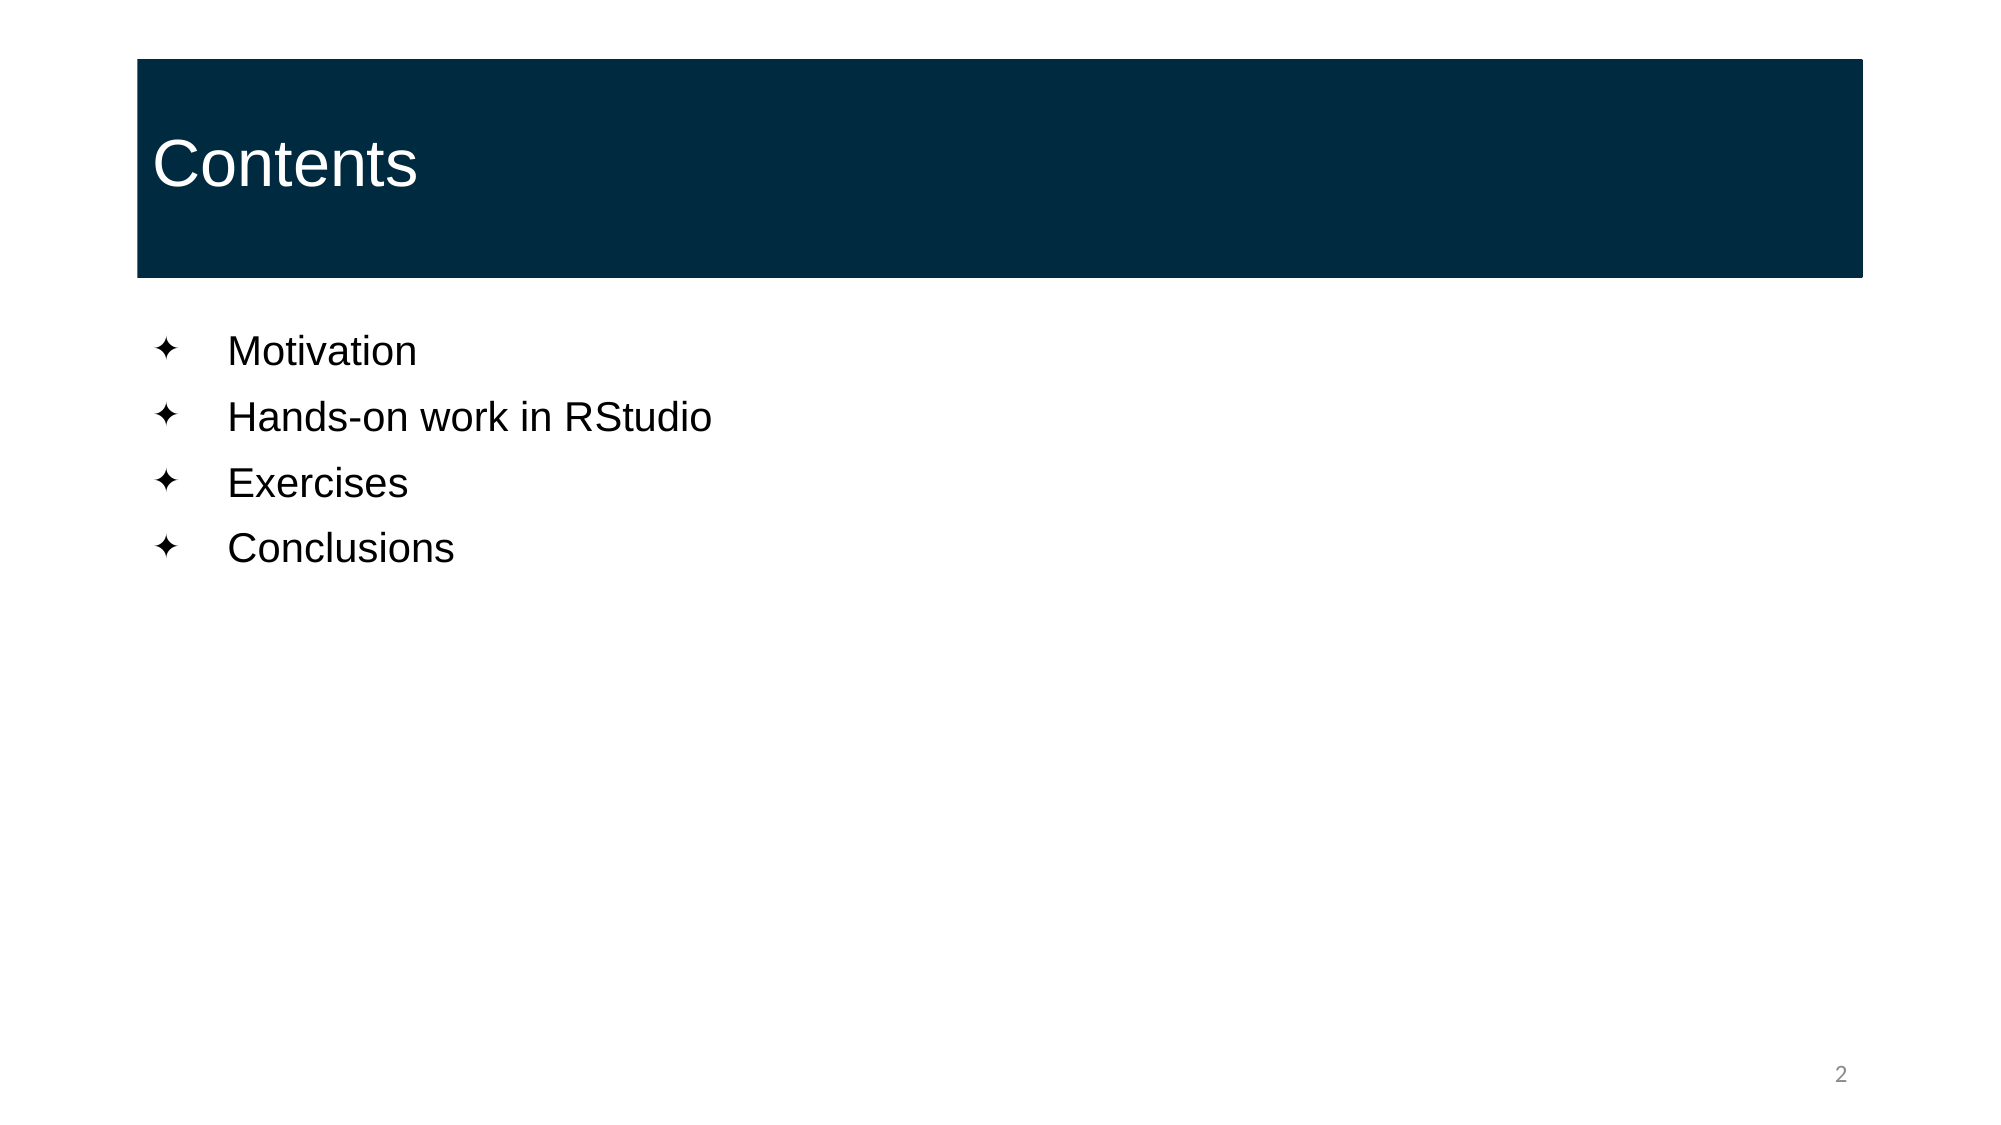

# Contents
Motivation
Hands-on work in RStudio
Exercises
Conclusions

2